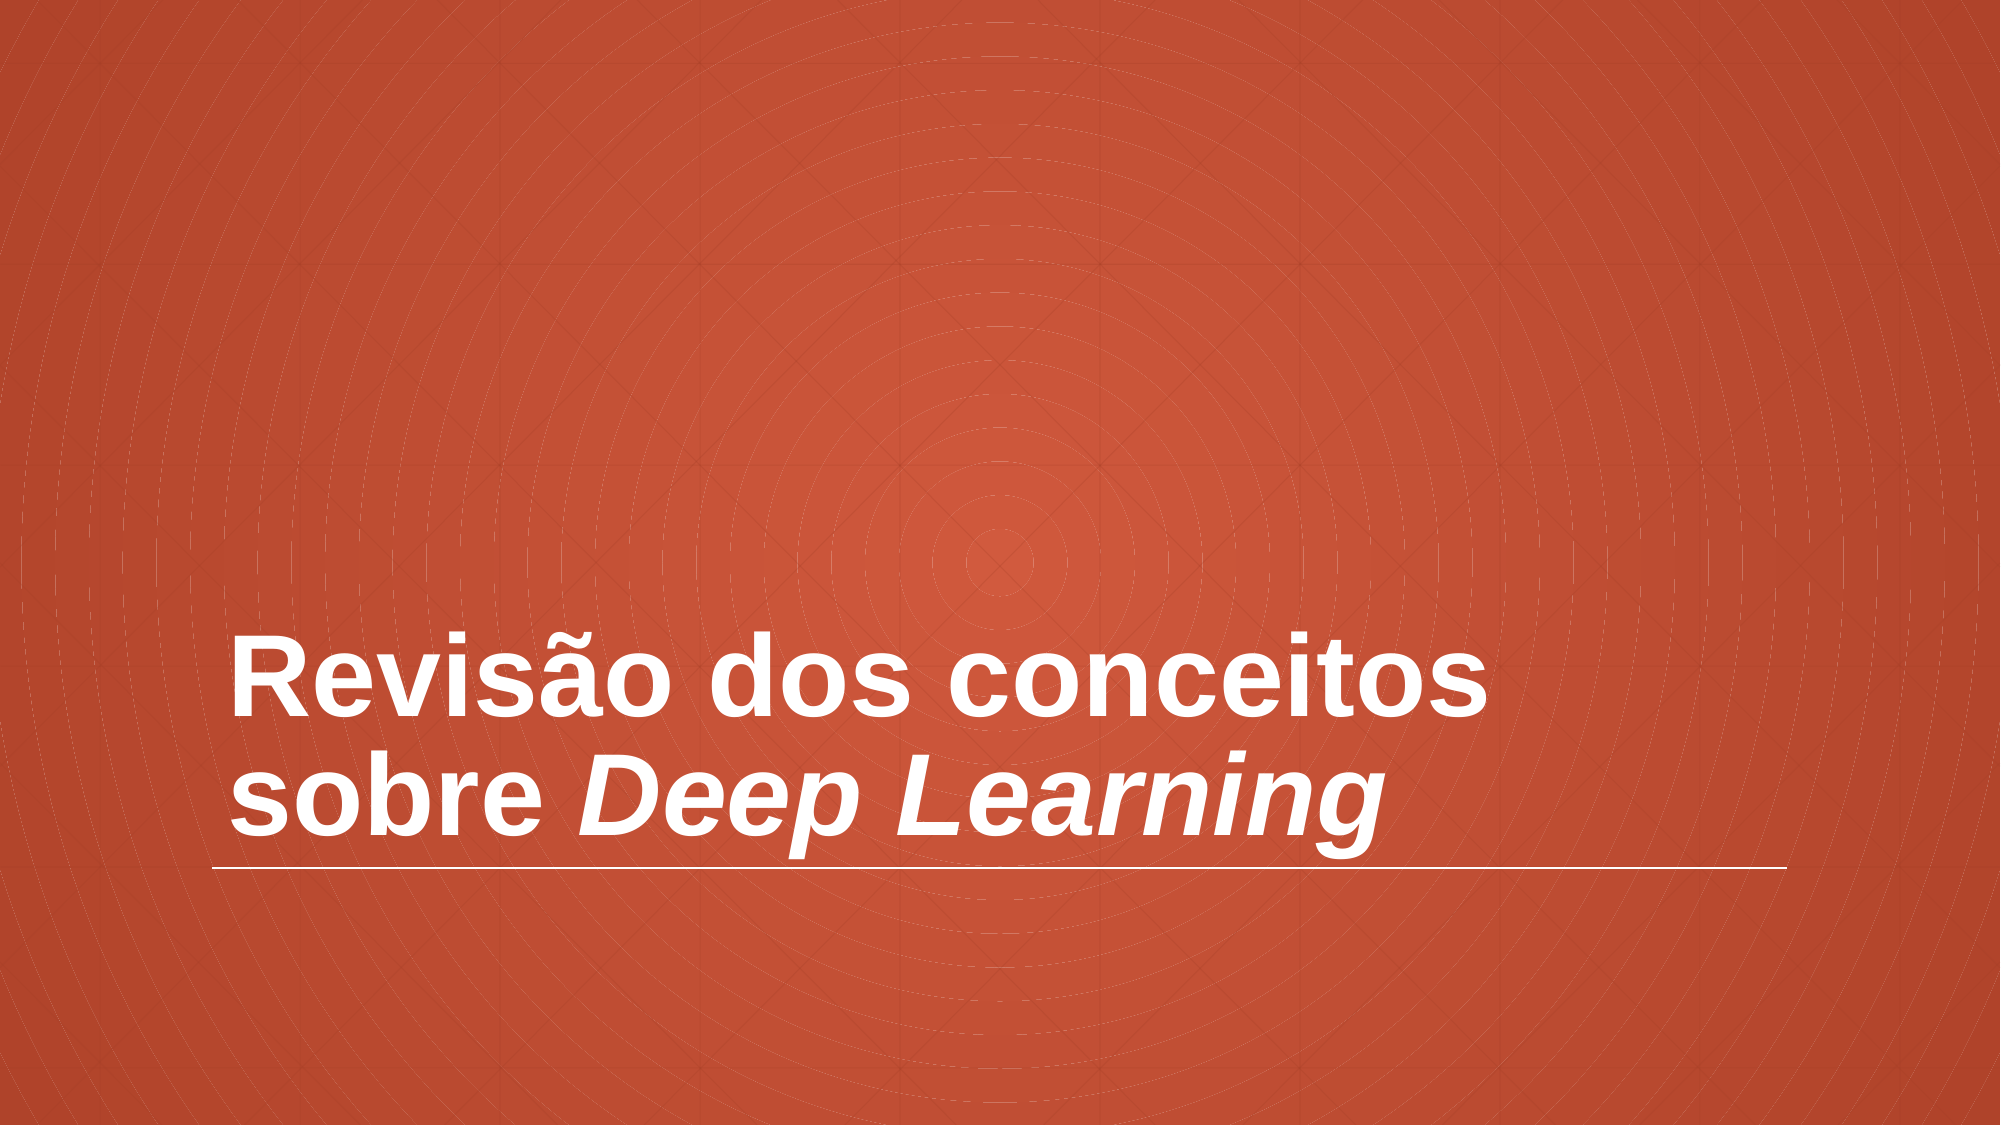

# Revisão dos conceitos sobre Deep Learning